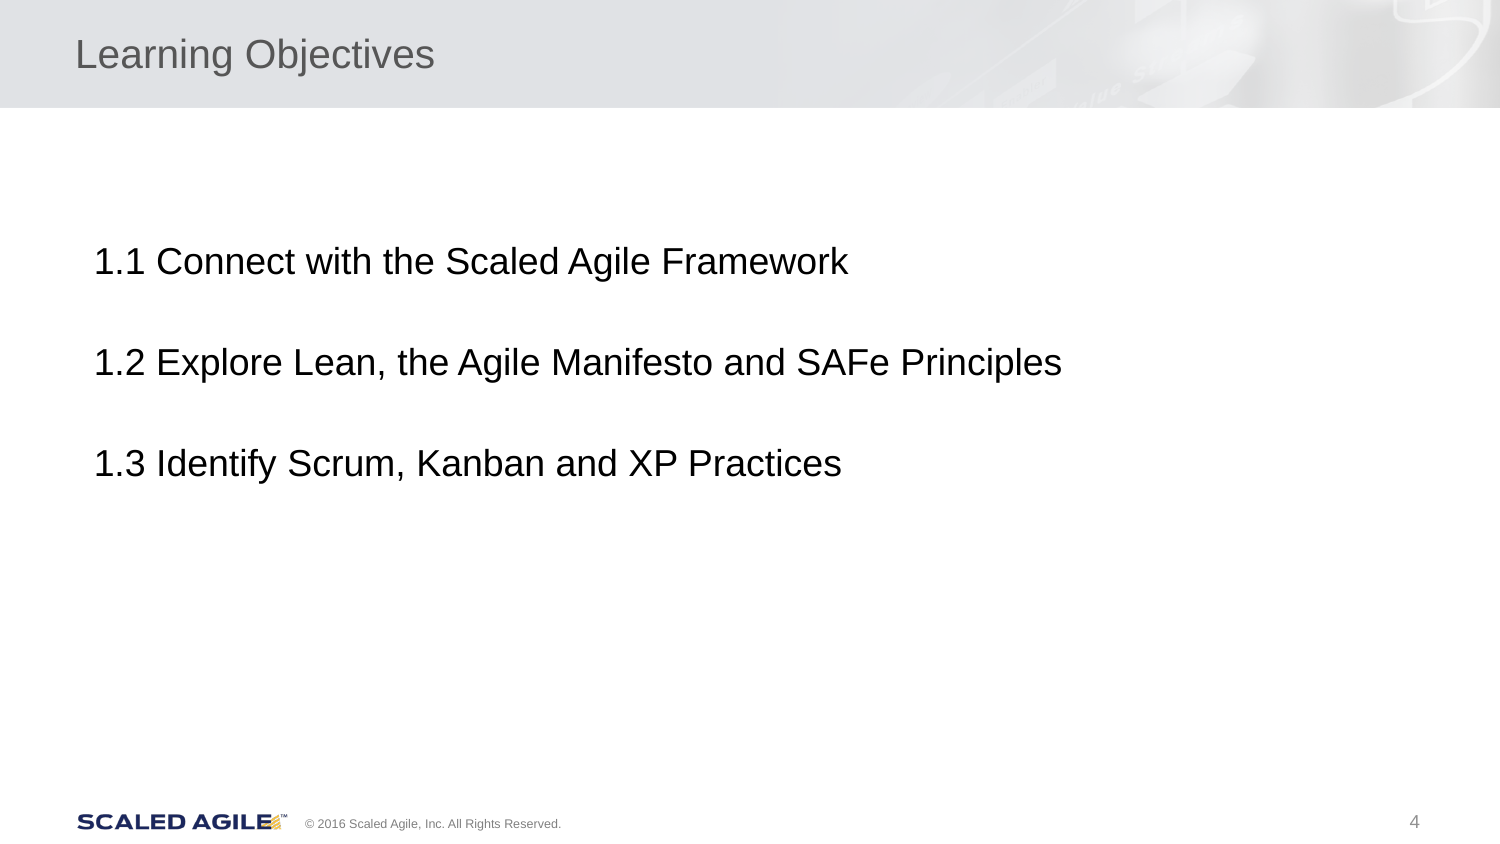

# Learning Objectives

1.1 Connect with the Scaled Agile Framework
1.2 Explore Lean, the Agile Manifesto and SAFe Principles
1.3 Identify Scrum, Kanban and XP Practices